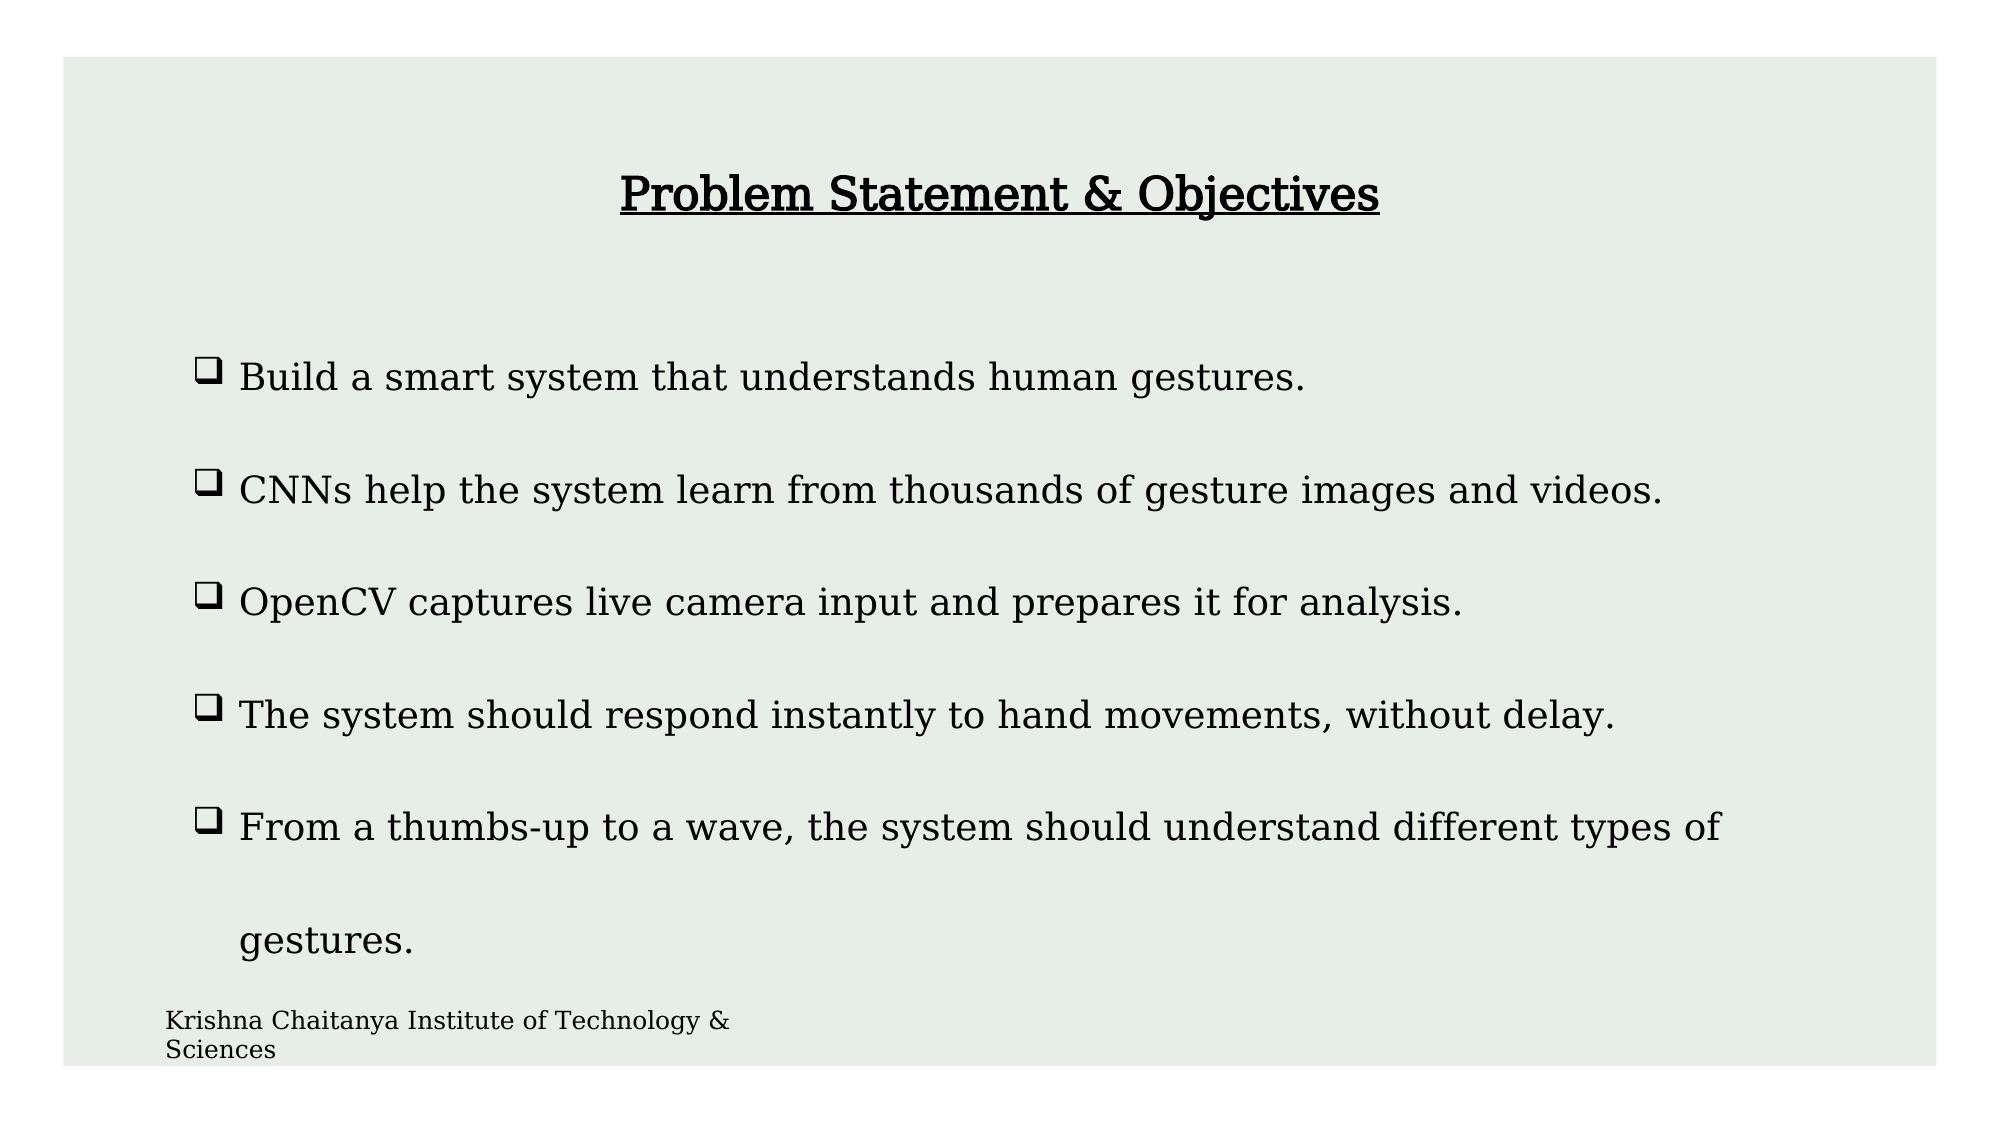

# Problem Statement & Objectives
Build a smart system that understands human gestures.
CNNs help the system learn from thousands of gesture images and videos.
OpenCV captures live camera input and prepares it for analysis.
The system should respond instantly to hand movements, without delay.
From a thumbs-up to a wave, the system should understand different types of gestures.

Krishna Chaitanya Institute of Technology & Sciences